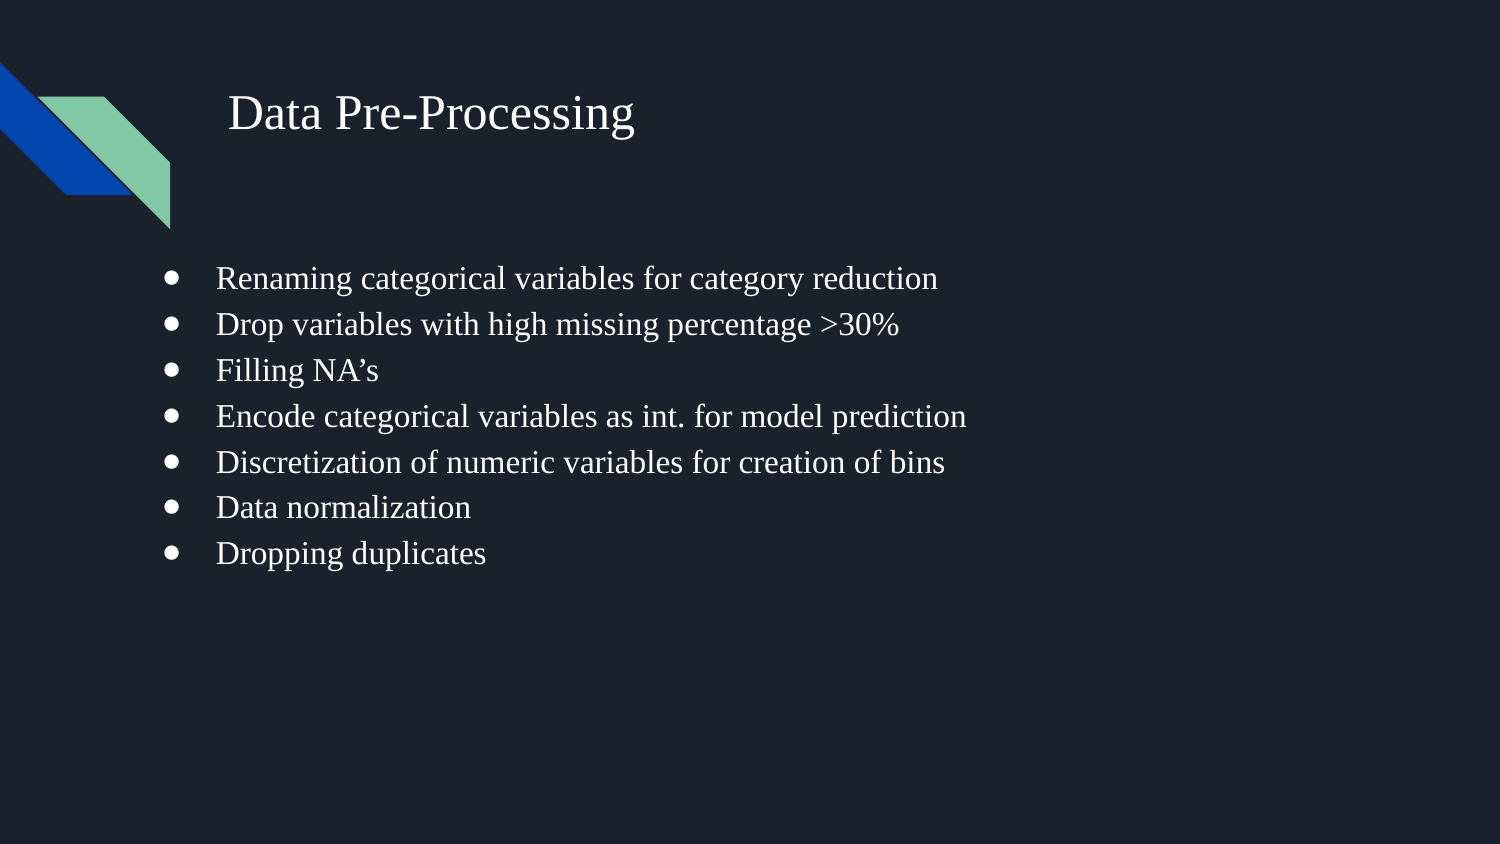

# Data Pre-Processing
Renaming categorical variables for category reduction
Drop variables with high missing percentage >30%
Filling NA’s
Encode categorical variables as int. for model prediction
Discretization of numeric variables for creation of bins
Data normalization
Dropping duplicates